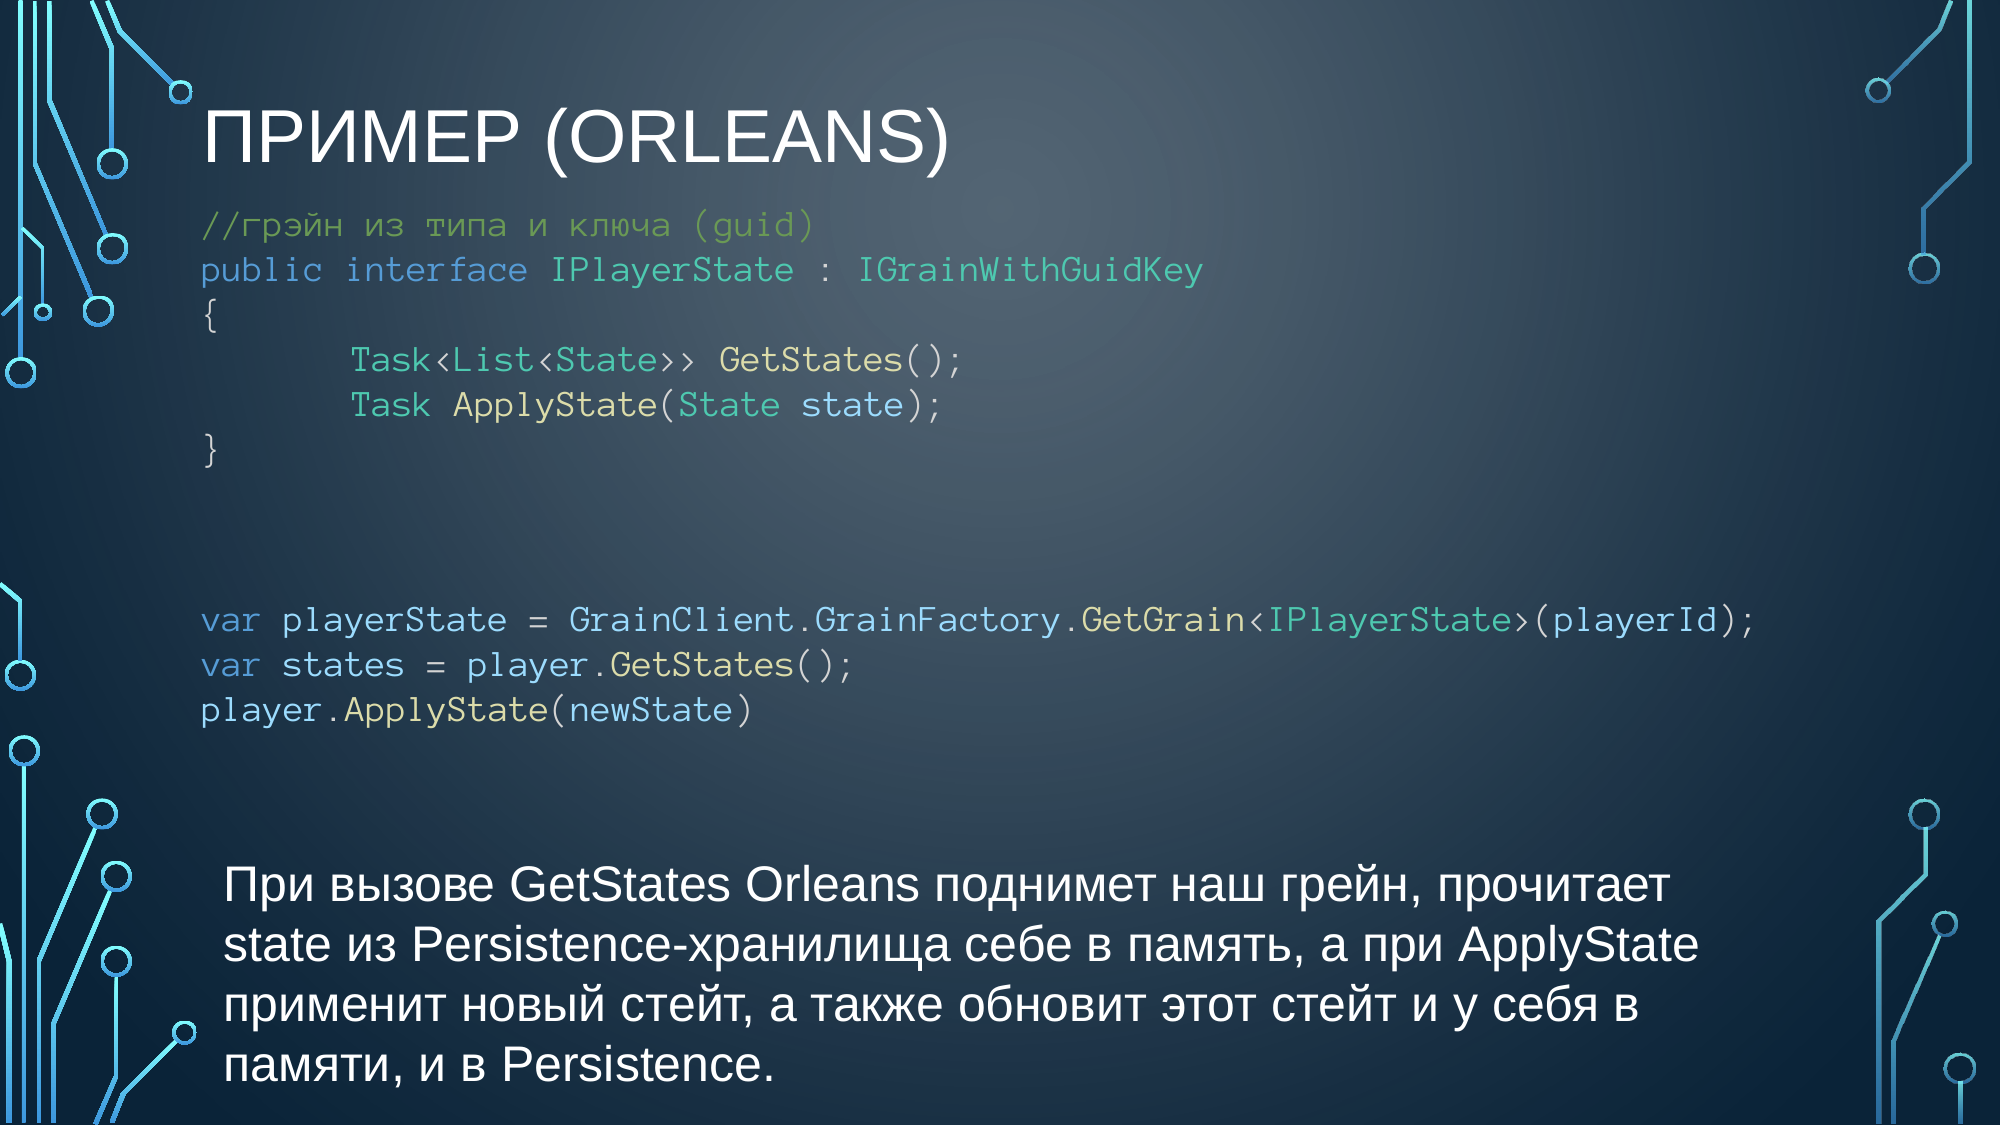

# Пример (orleans)
//грэйн из типа и ключа (guid)
public interface IPlayerState : IGrainWithGuidKey
{
	Task<List<State>> GetStates();
	Task ApplyState(State state);
}
var playerState = GrainClient.GrainFactory.GetGrain<IPlayerState>(playerId);
var states = player.GetStates();
player.ApplyState(newState)
При вызове GetStates Orleans поднимет наш грейн, прочитает state из Persistence-хранилища себе в память, а при ApplyState применит новый стейт, а также обновит этот стейт и у себя в памяти, и в Persistence.